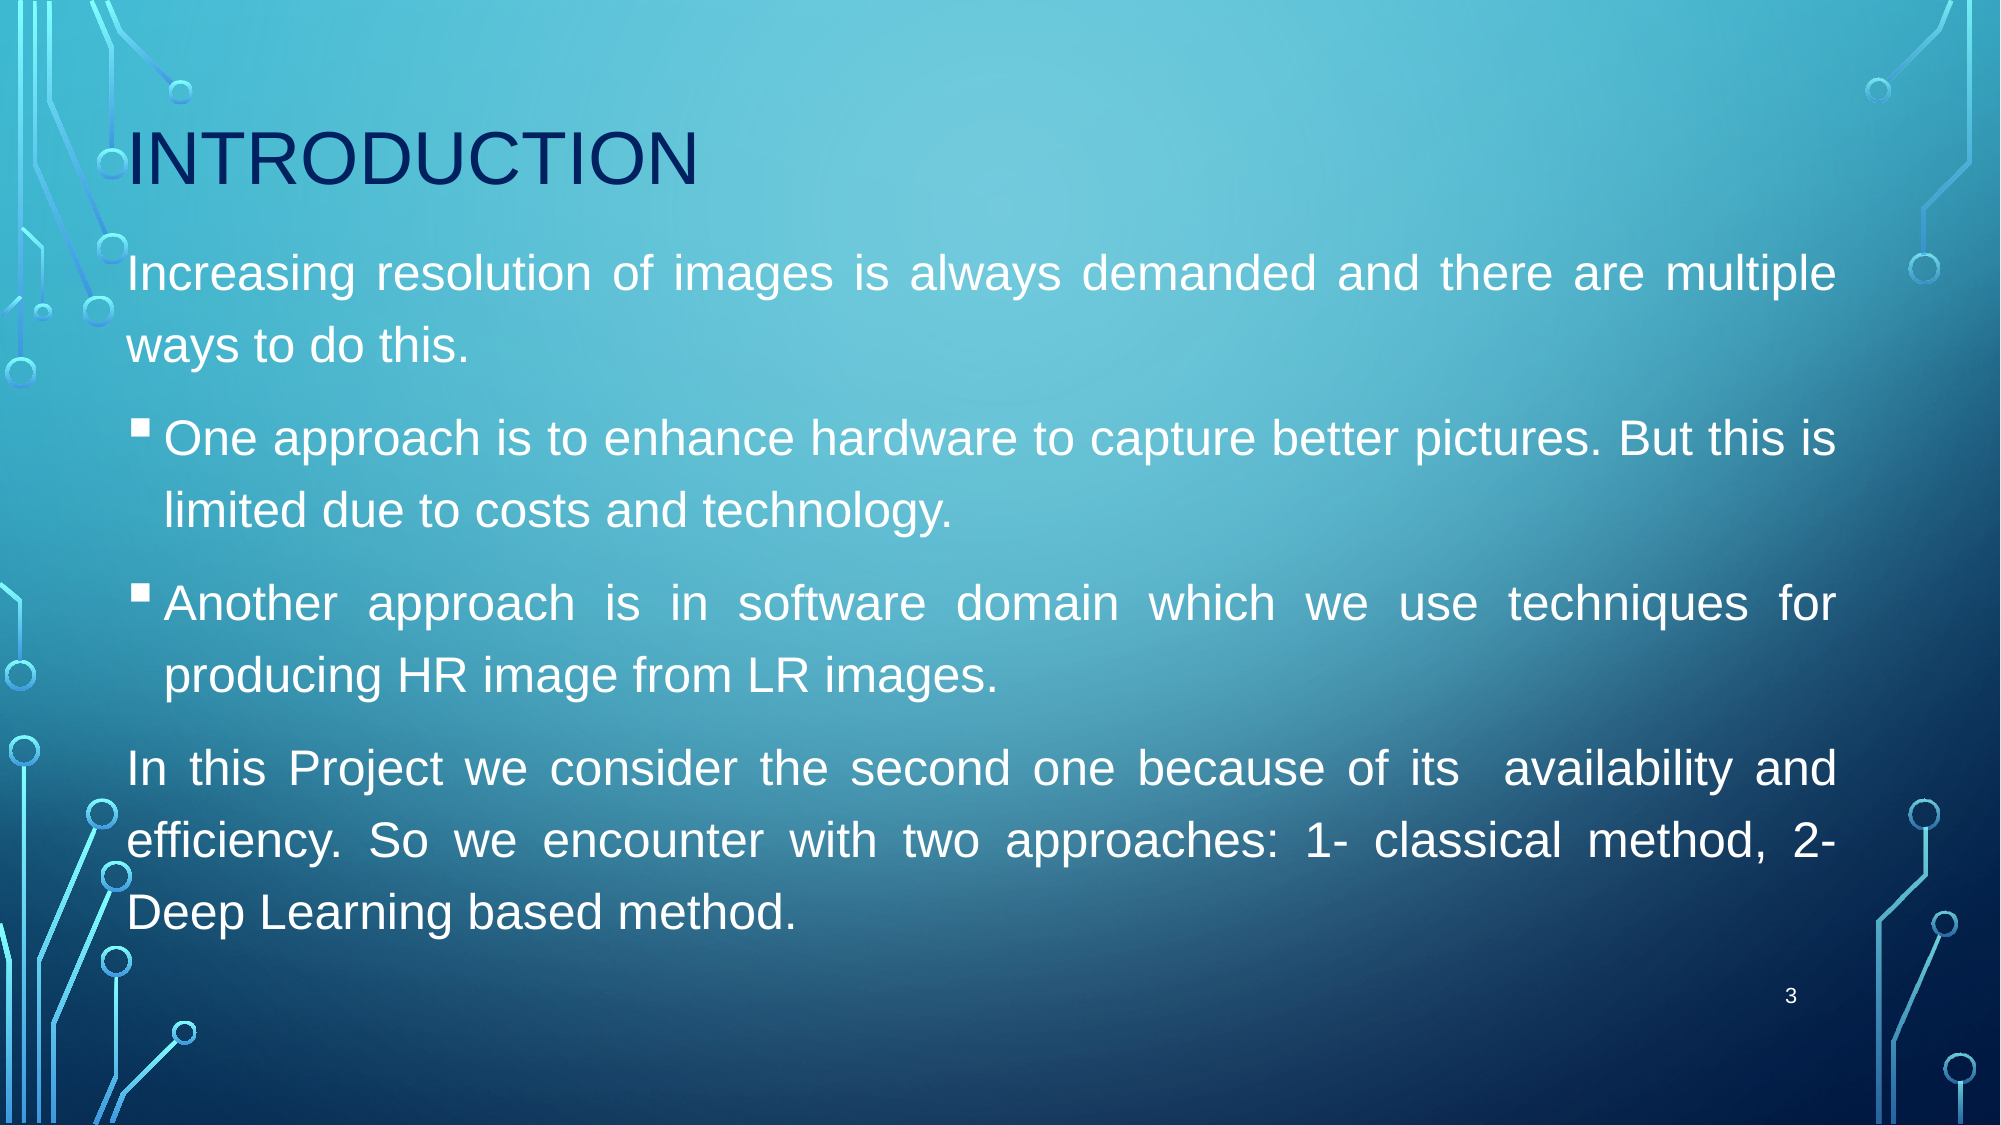

# Introduction
Increasing resolution of images is always demanded and there are multiple ways to do this.
One approach is to enhance hardware to capture better pictures. But this is limited due to costs and technology.
Another approach is in software domain which we use techniques for producing HR image from LR images.
In this Project we consider the second one because of its  availability and efficiency. So we encounter with two approaches: 1- classical method, 2- Deep Learning based method.
3